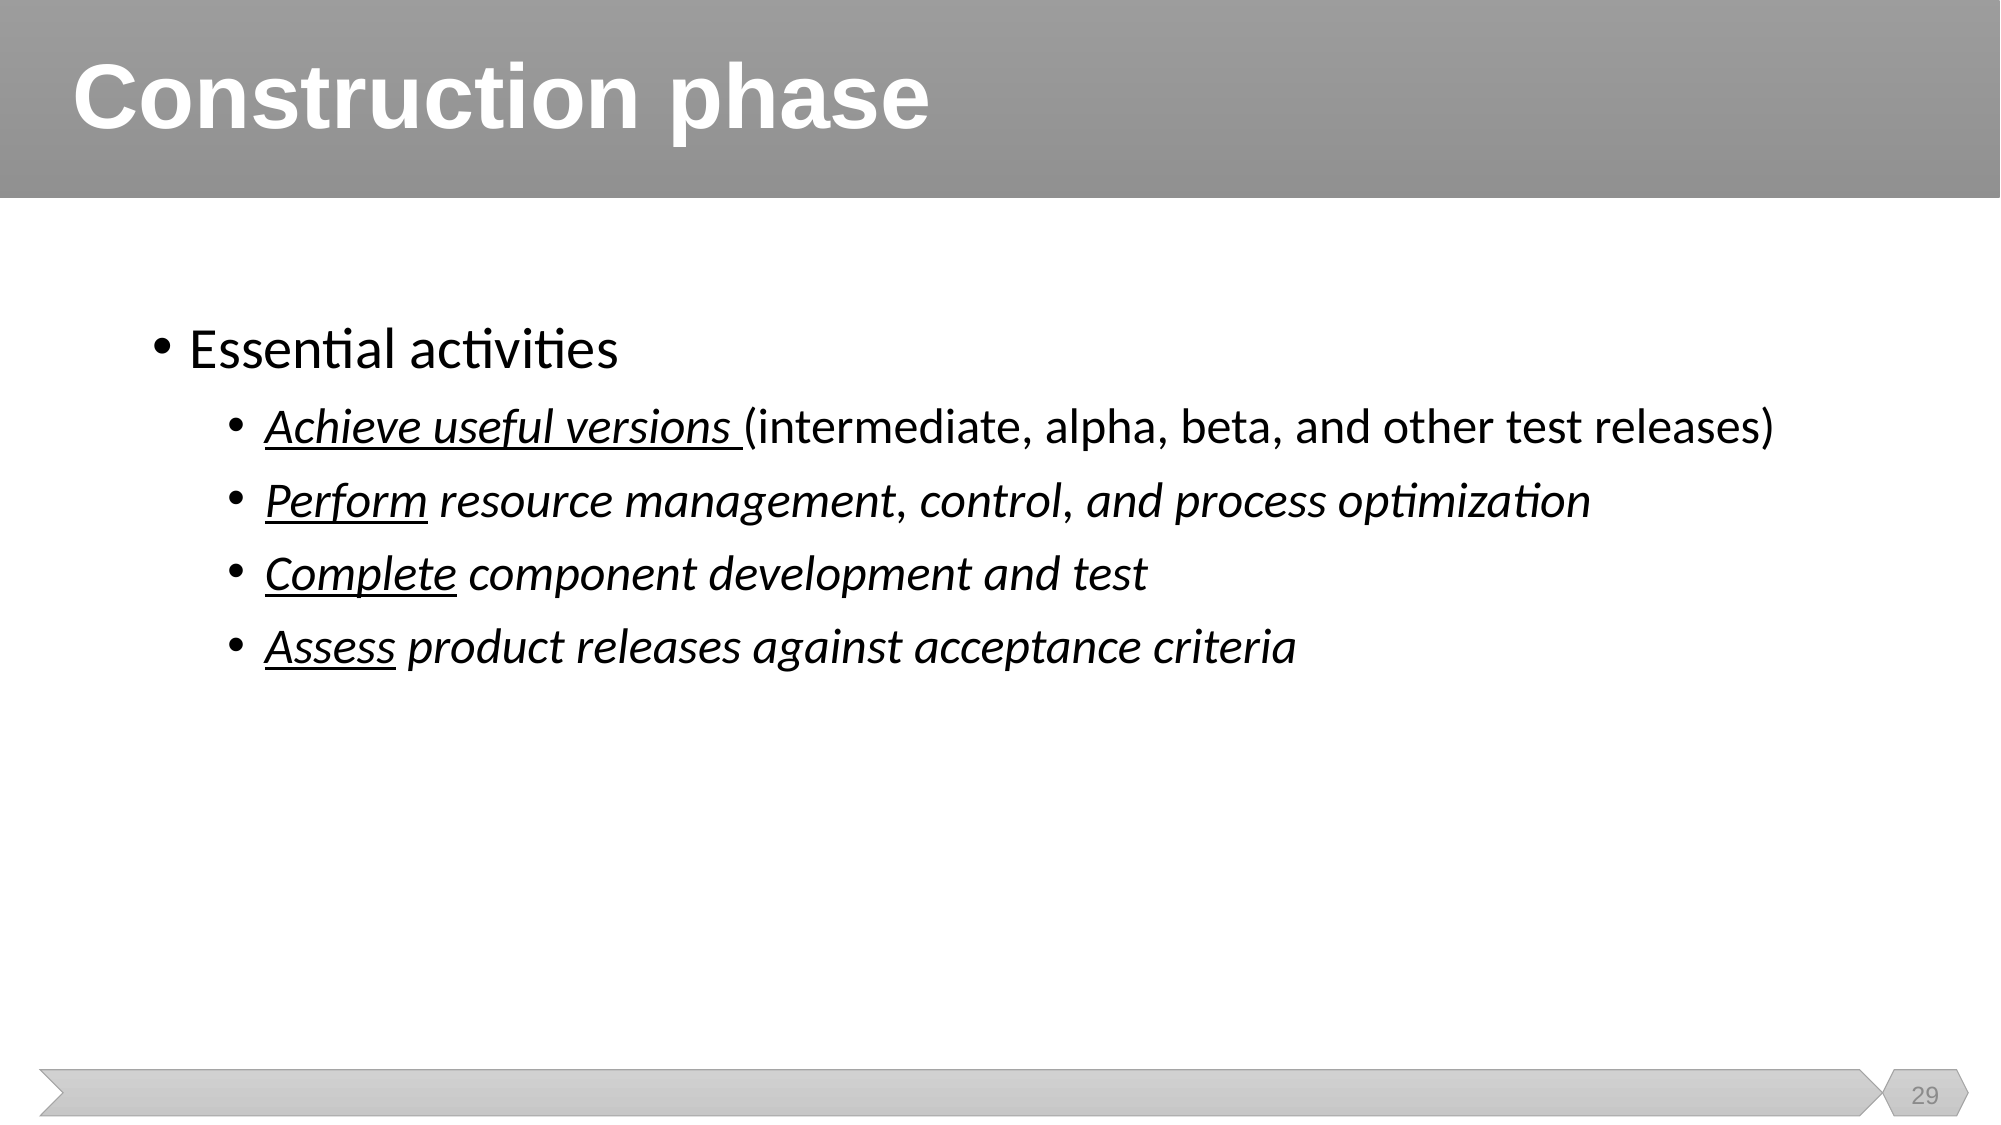

# Construction phase
Essential activities
Achieve useful versions (intermediate, alpha, beta, and other test releases)
Perform resource management, control, and process optimization
Complete component development and test
Assess product releases against acceptance criteria
29